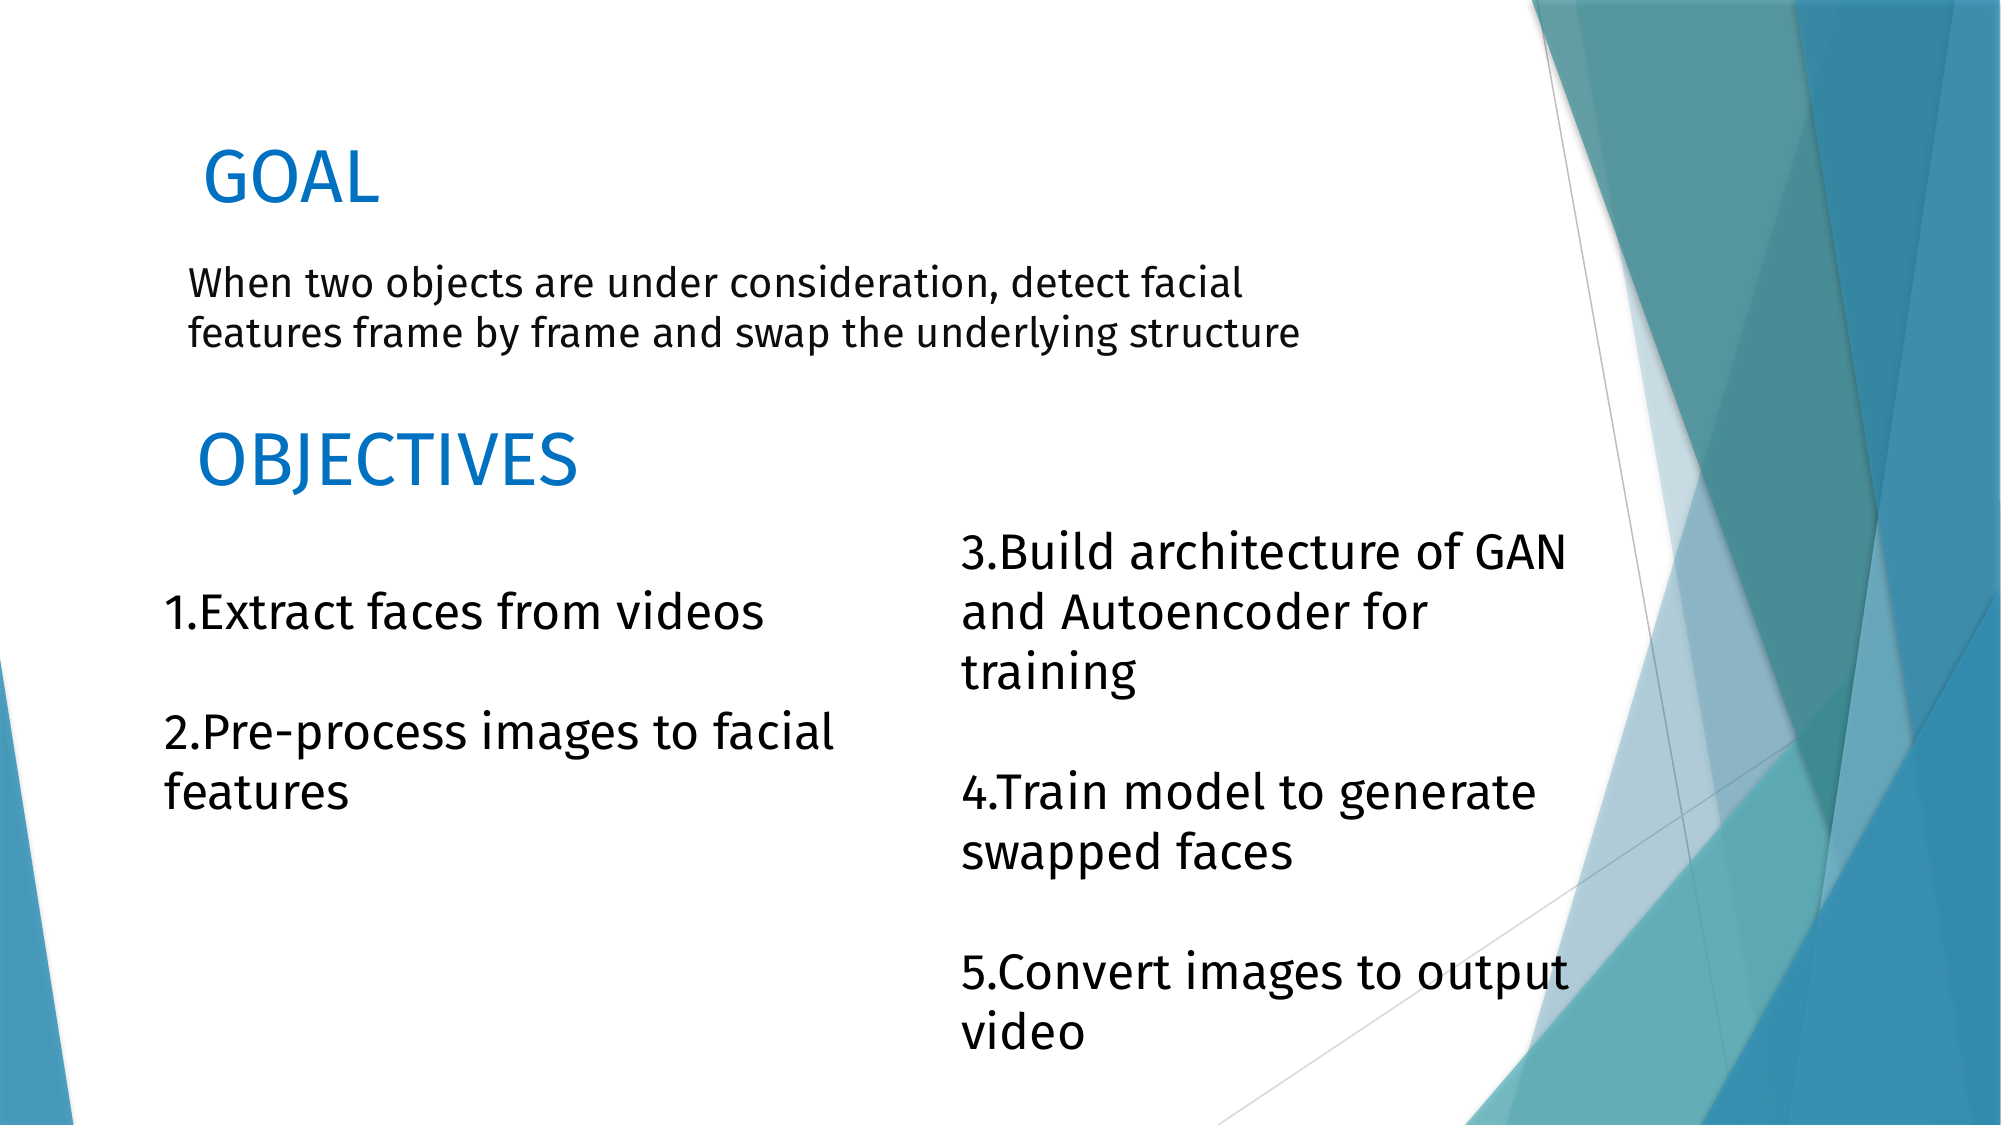

# GOAL

When two objects are under consideration, detect facial features frame by frame and swap the underlying structure
OBJECTIVES

1.Extract faces from videos

2.Pre-process images to facial  features

3.Build architecture of GAN and Autoencoder for training

4.Train model to generate swapped faces

5.Convert images to output video